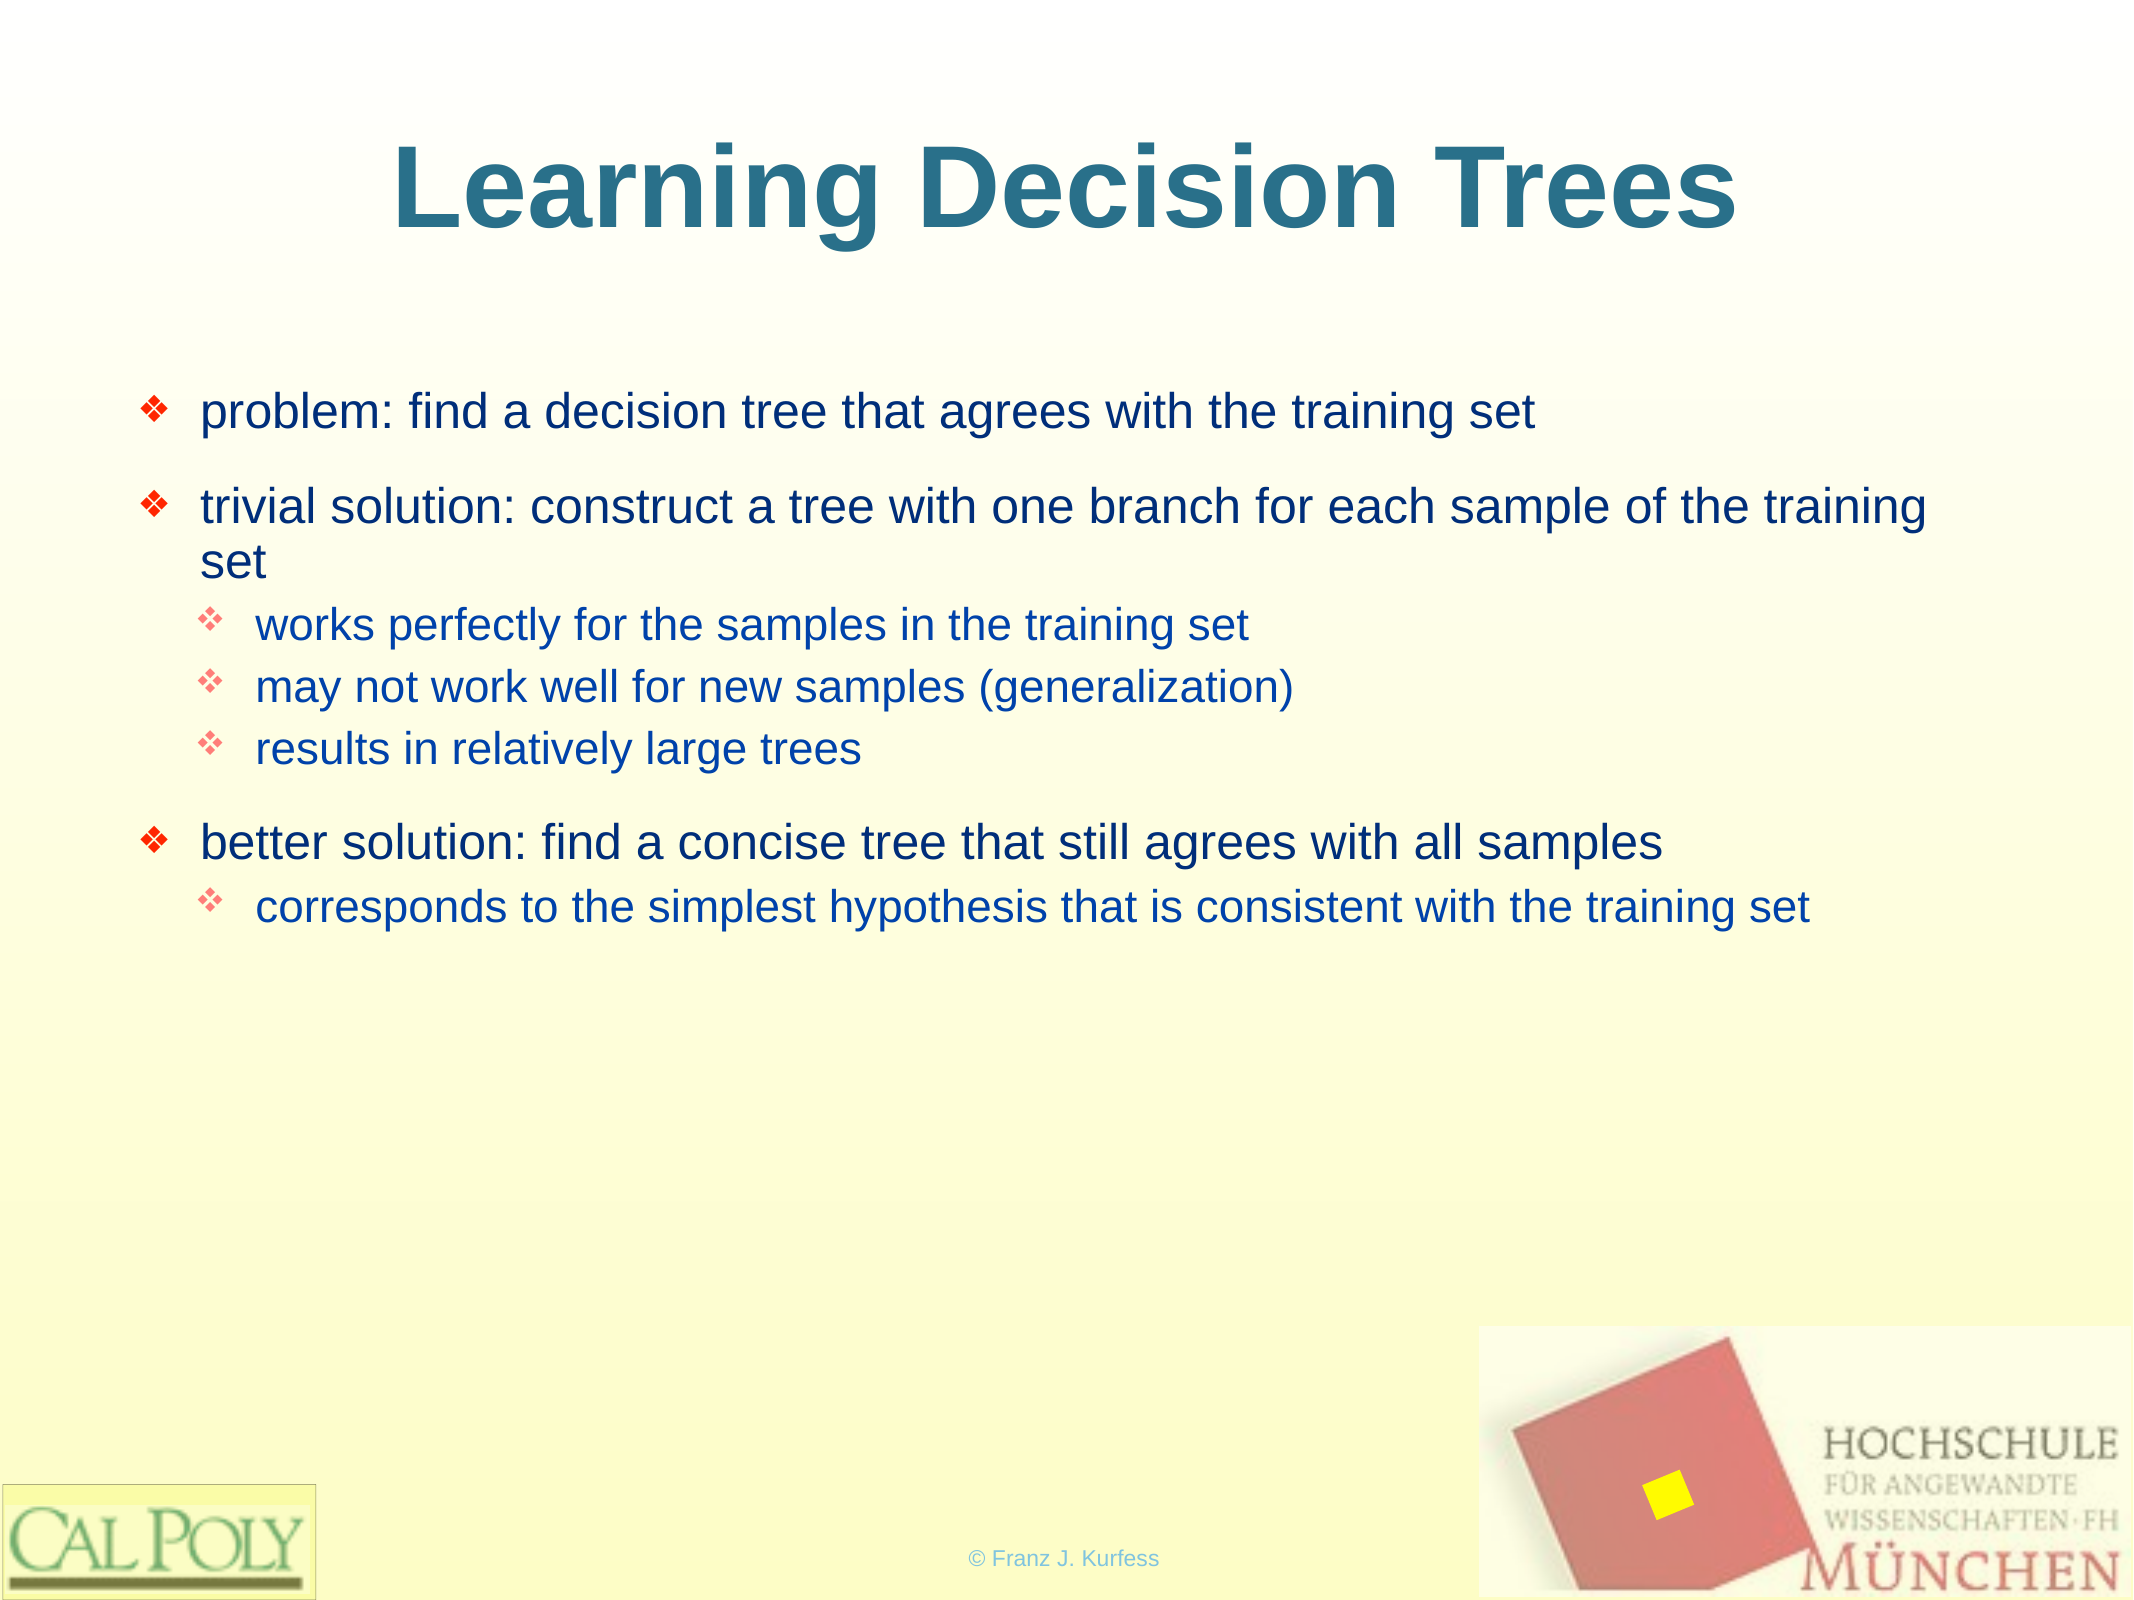

# Learning Decision Trees
problem: find a decision tree that agrees with the training set
trivial solution: construct a tree with one branch for each sample of the training set
works perfectly for the samples in the training set
may not work well for new samples (generalization)
results in relatively large trees
better solution: find a concise tree that still agrees with all samples
corresponds to the simplest hypothesis that is consistent with the training set
45